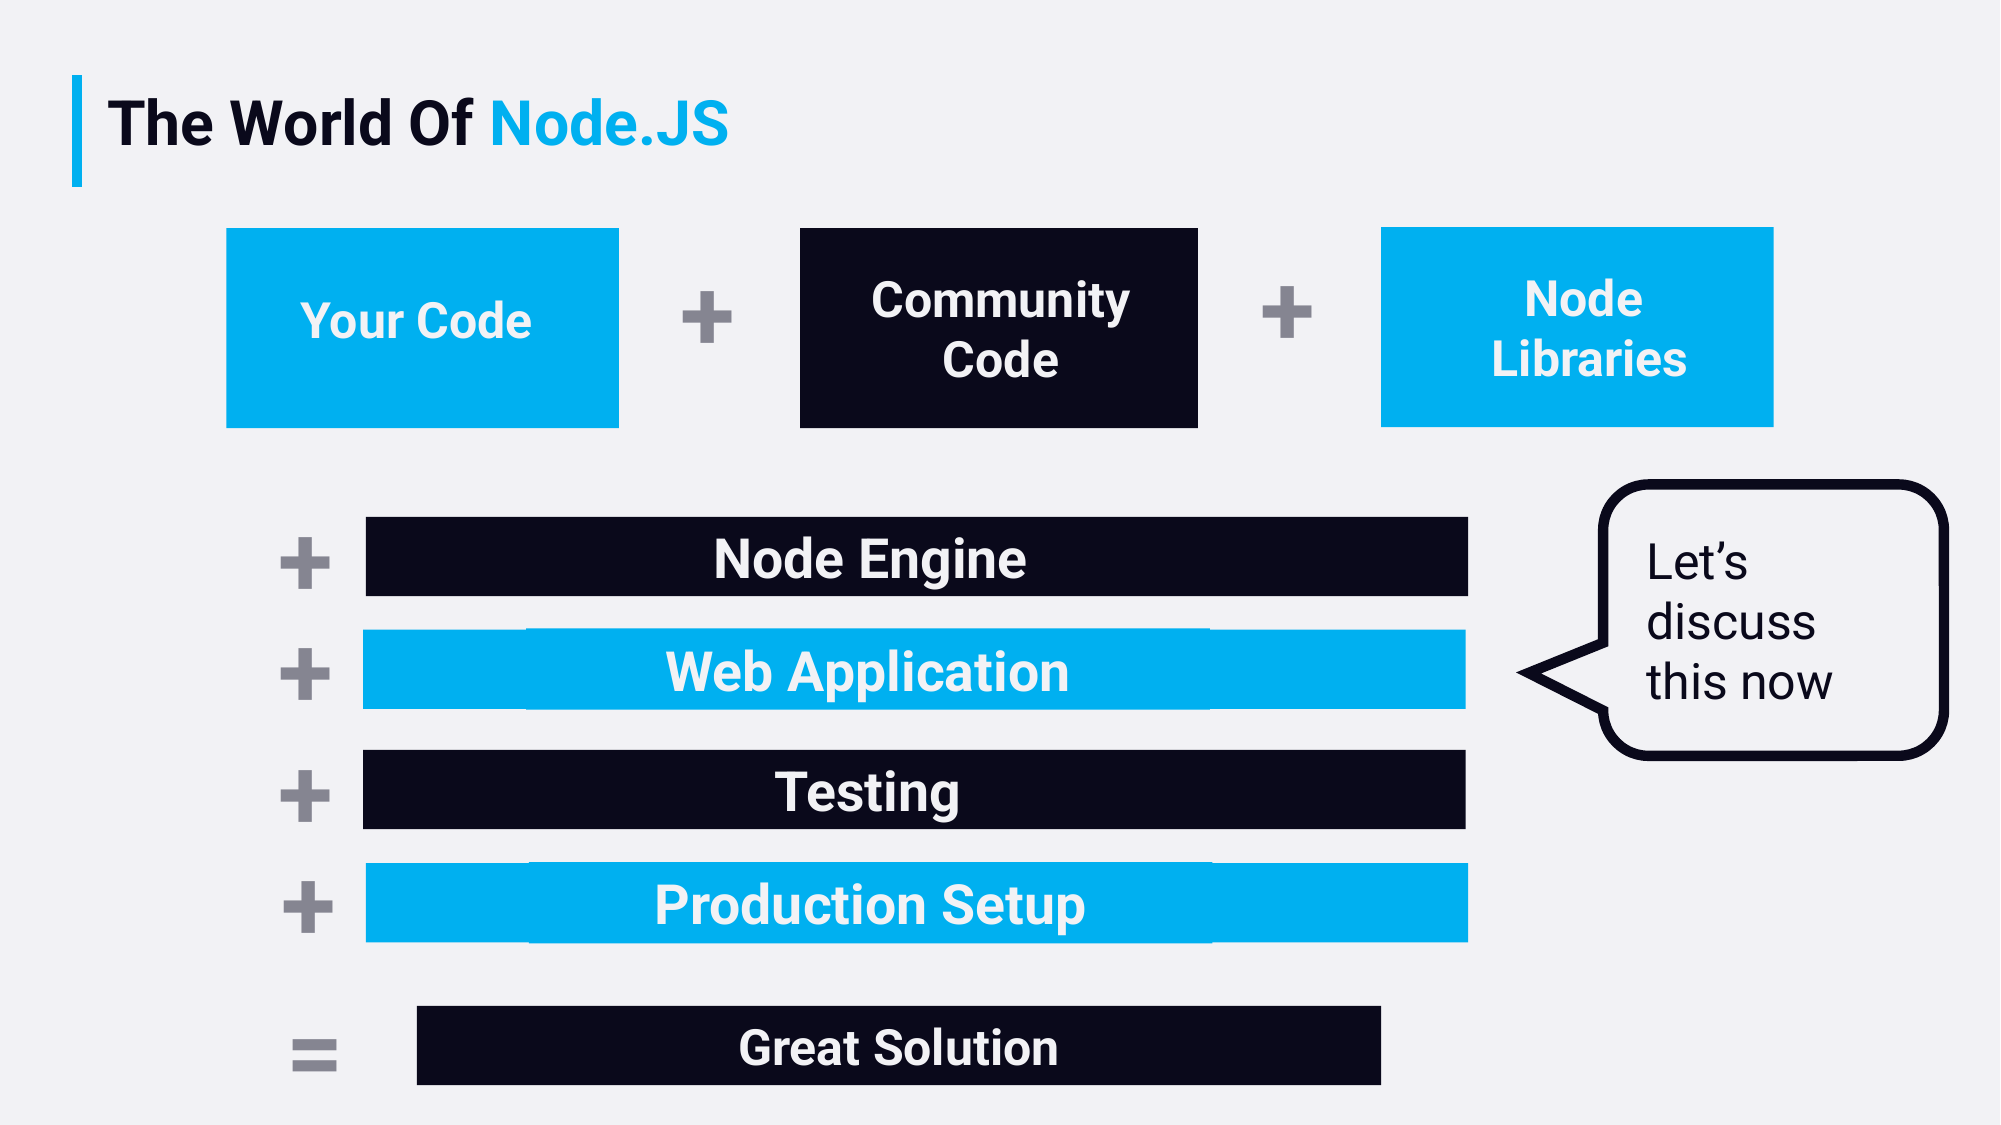

# The World Of Node.JS

Your Code

Community Code
+
+
Node
Libraries

+
Node Engine

Let’s discuss this now
+
Web Application

+
Testing

+
Production Setup

=
Great Solution